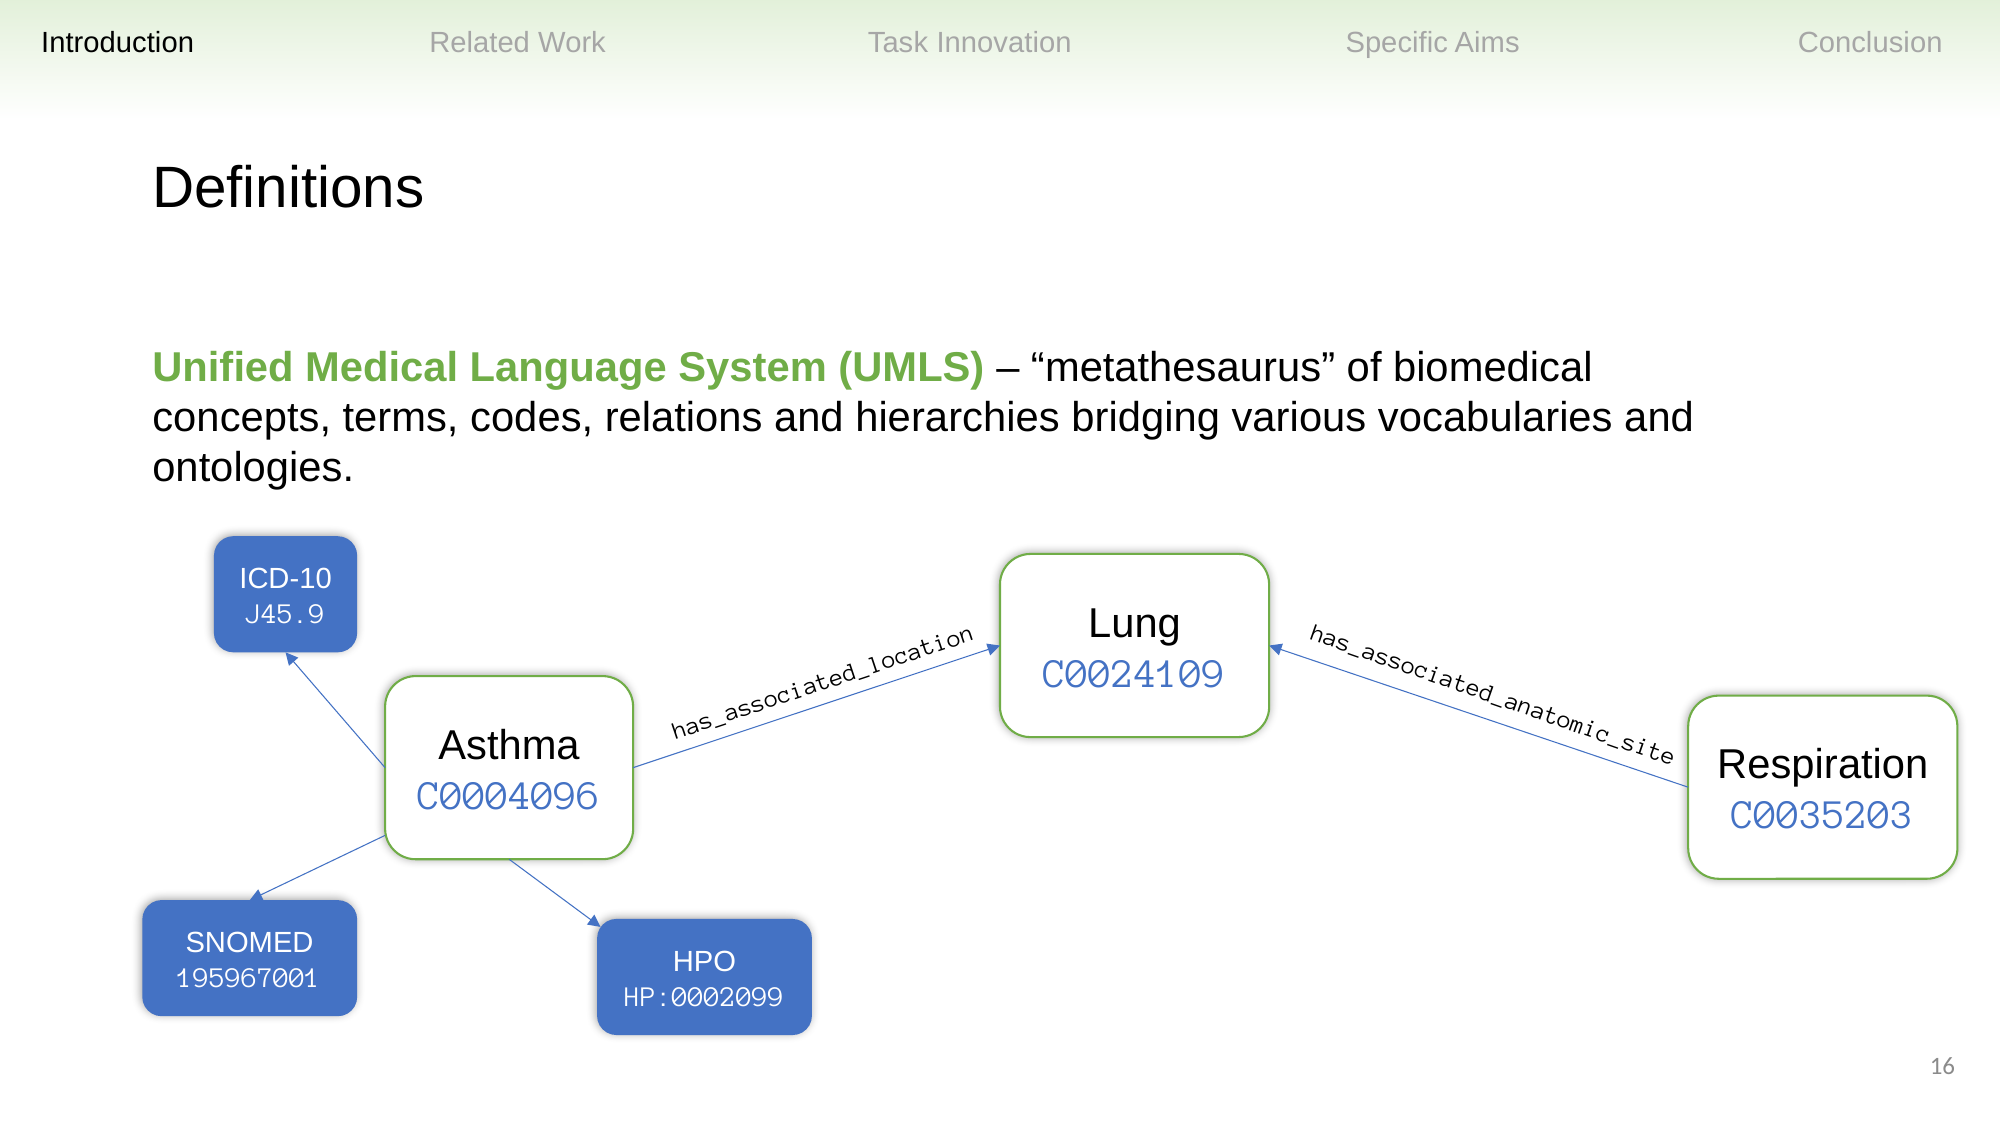

Related Work
Task Innovation
Specific Aims
Introduction
Conclusion
Definitions
Unified Medical Language System (UMLS) – “metathesaurus” of biomedical concepts, terms, codes, relations and hierarchies bridging various vocabularies and ontologies.
ICD-10
J45.9
Lung
C0024109
has_associated_location
has_associated_anatomic_site
Asthma
C0004096
Respiration
C0035203
SNOMED
195967001
HPO
HP:0002099
16